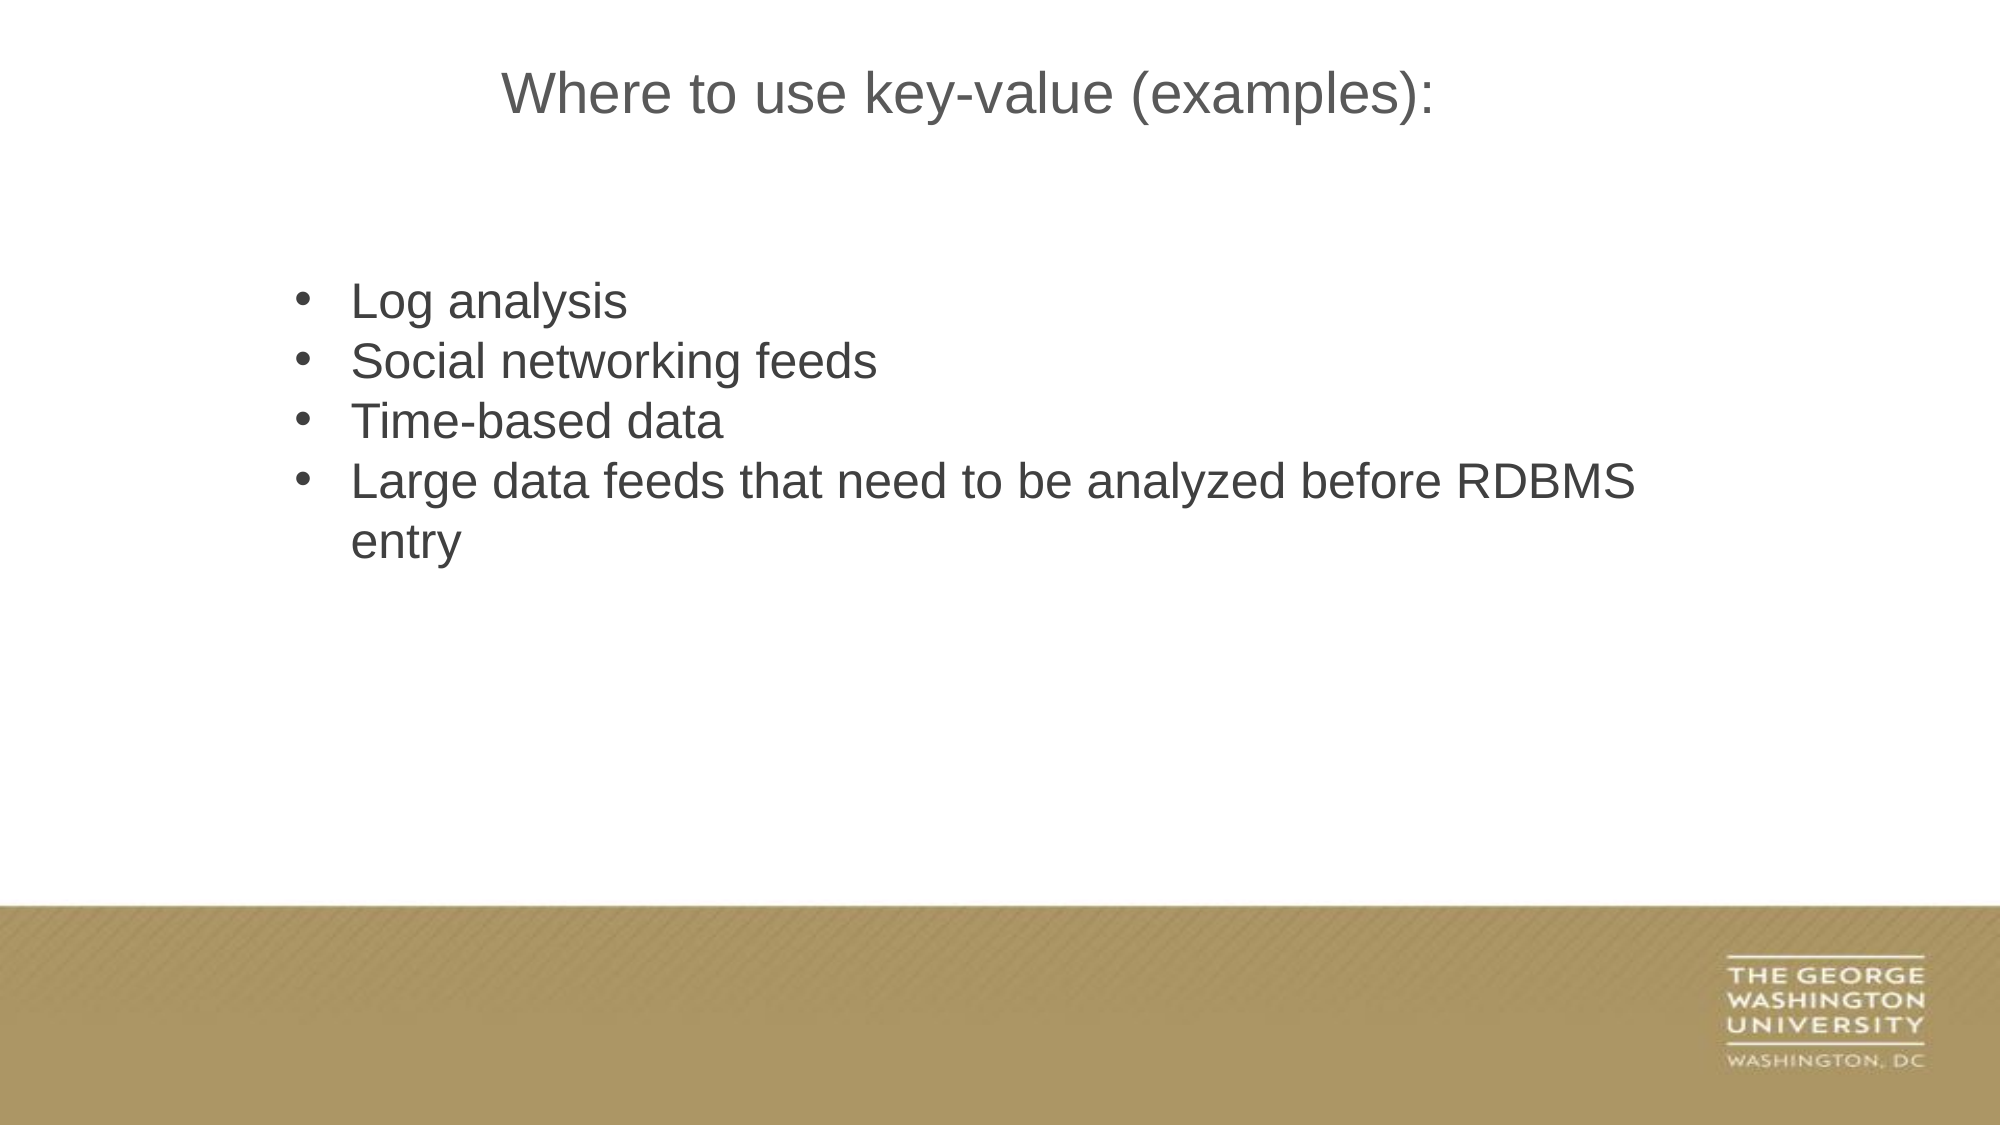

Where to use key-value (examples):

Log analysis
Social networking feeds
Time-based data
Large data feeds that need to be analyzed before RDBMS entry